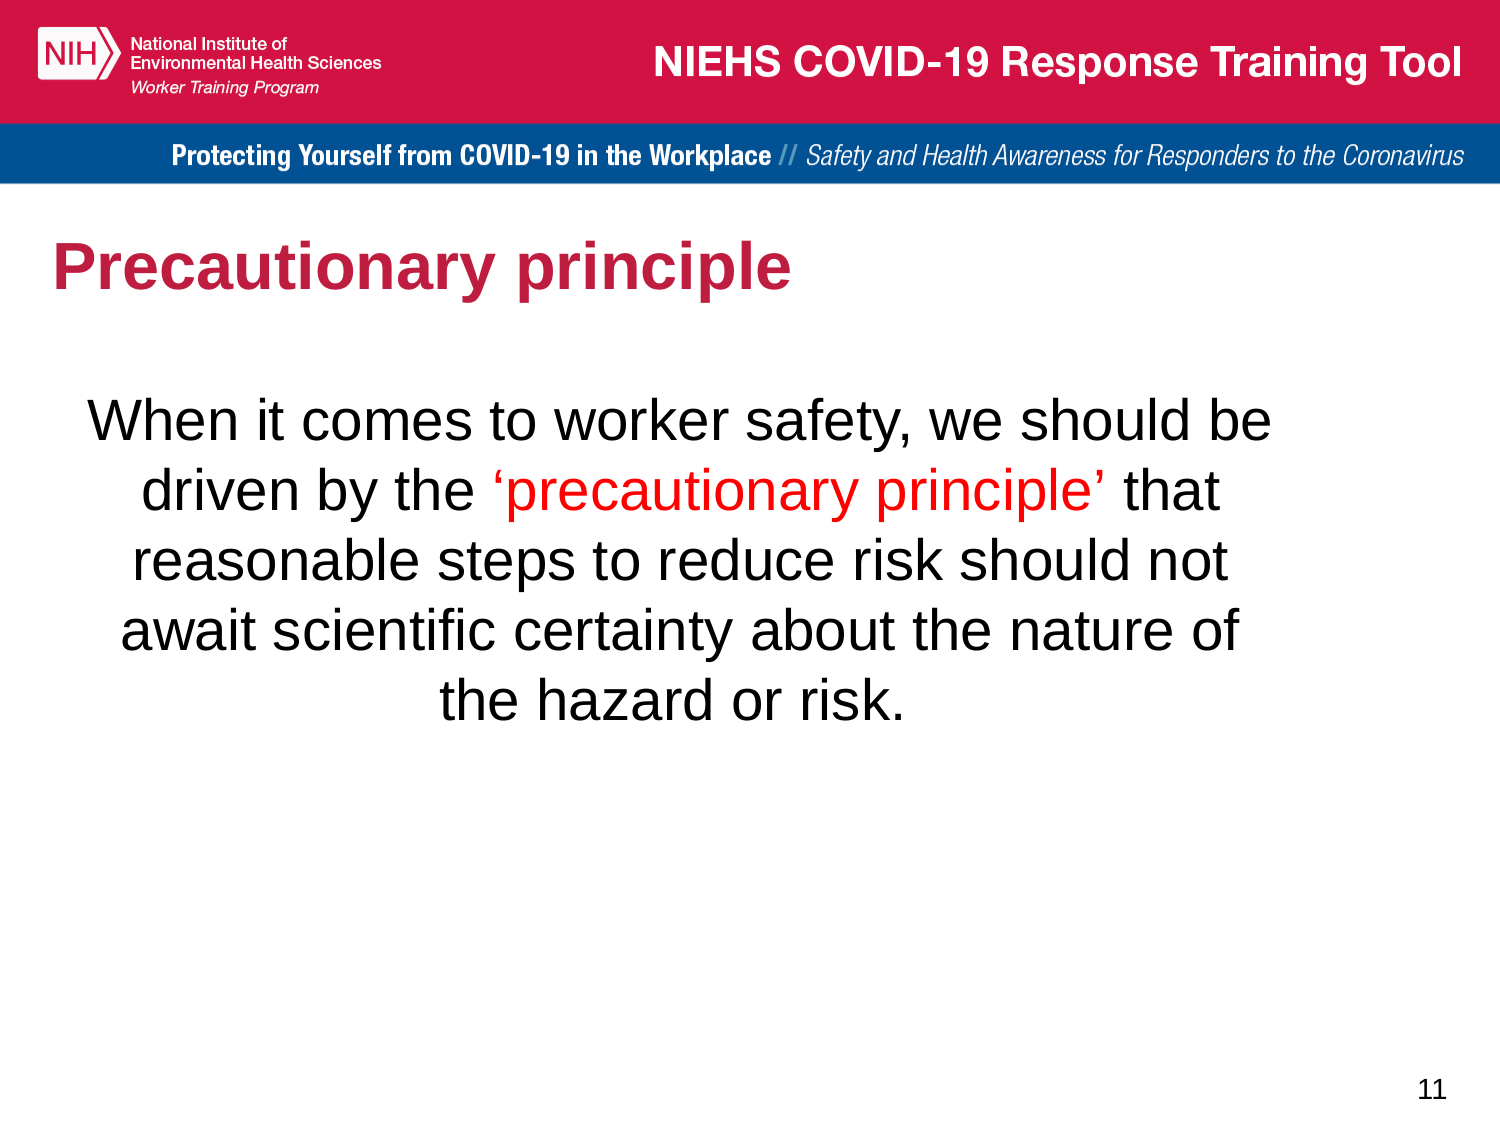

# Precautionary principle
When it comes to worker safety, we should be driven by the ‘precautionary principle’ that reasonable steps to reduce risk should not await scientific certainty about the nature of the hazard or risk.

11